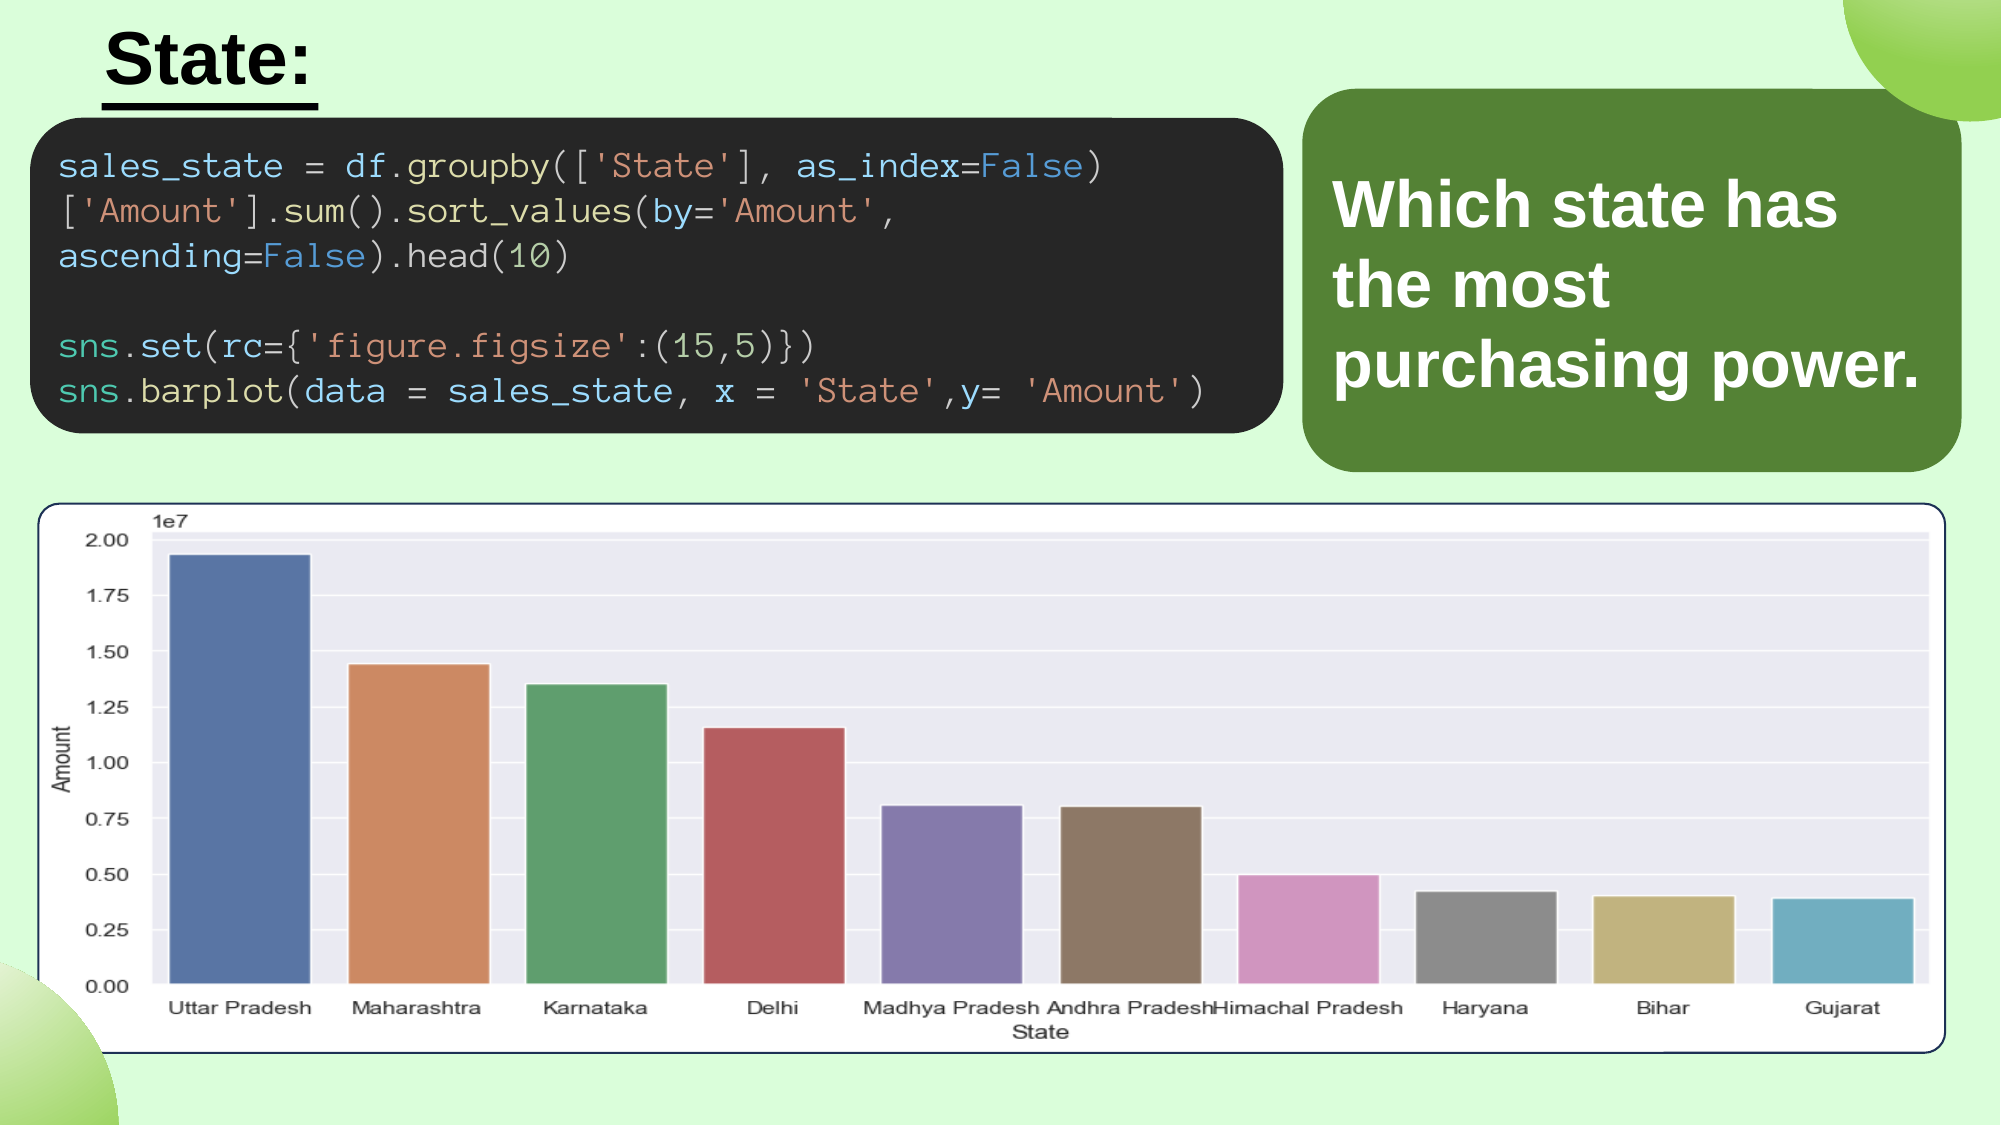

State:
Which state has the most purchasing power.

sales_state = df.groupby(['State'], as_index=False)['Amount'].sum().sort_values(by='Amount', ascending=False).head(10)
sns.set(rc={'figure.figsize':(15,5)})
sns.barplot(data = sales_state, x = 'State',y= 'Amount')